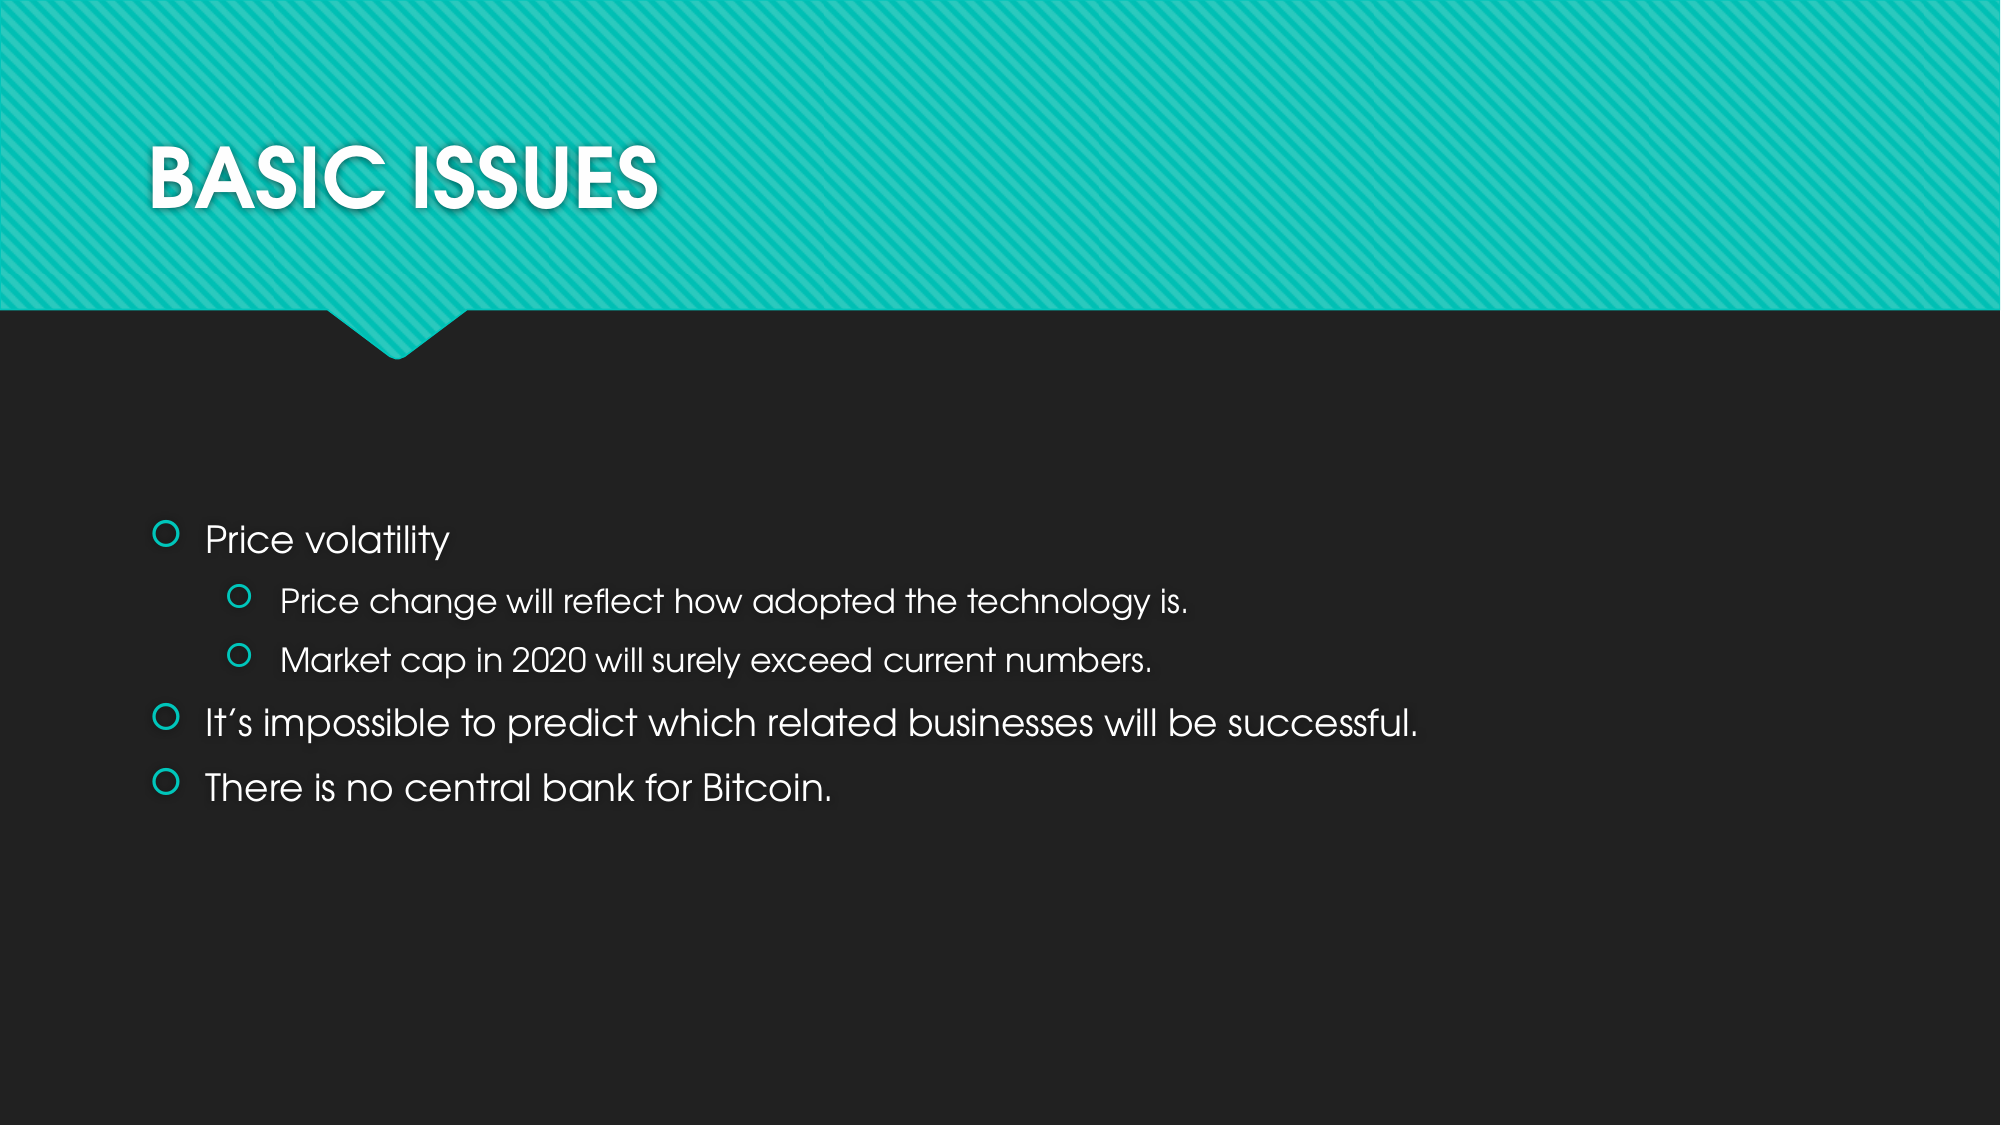

# BASIC ISSUES
Price volatility
 Price change will reflect how adopted the technology is.
 Market cap in 2020 will surely exceed current numbers.
It’s impossible to predict which related businesses will be successful.
There is no central bank for Bitcoin.